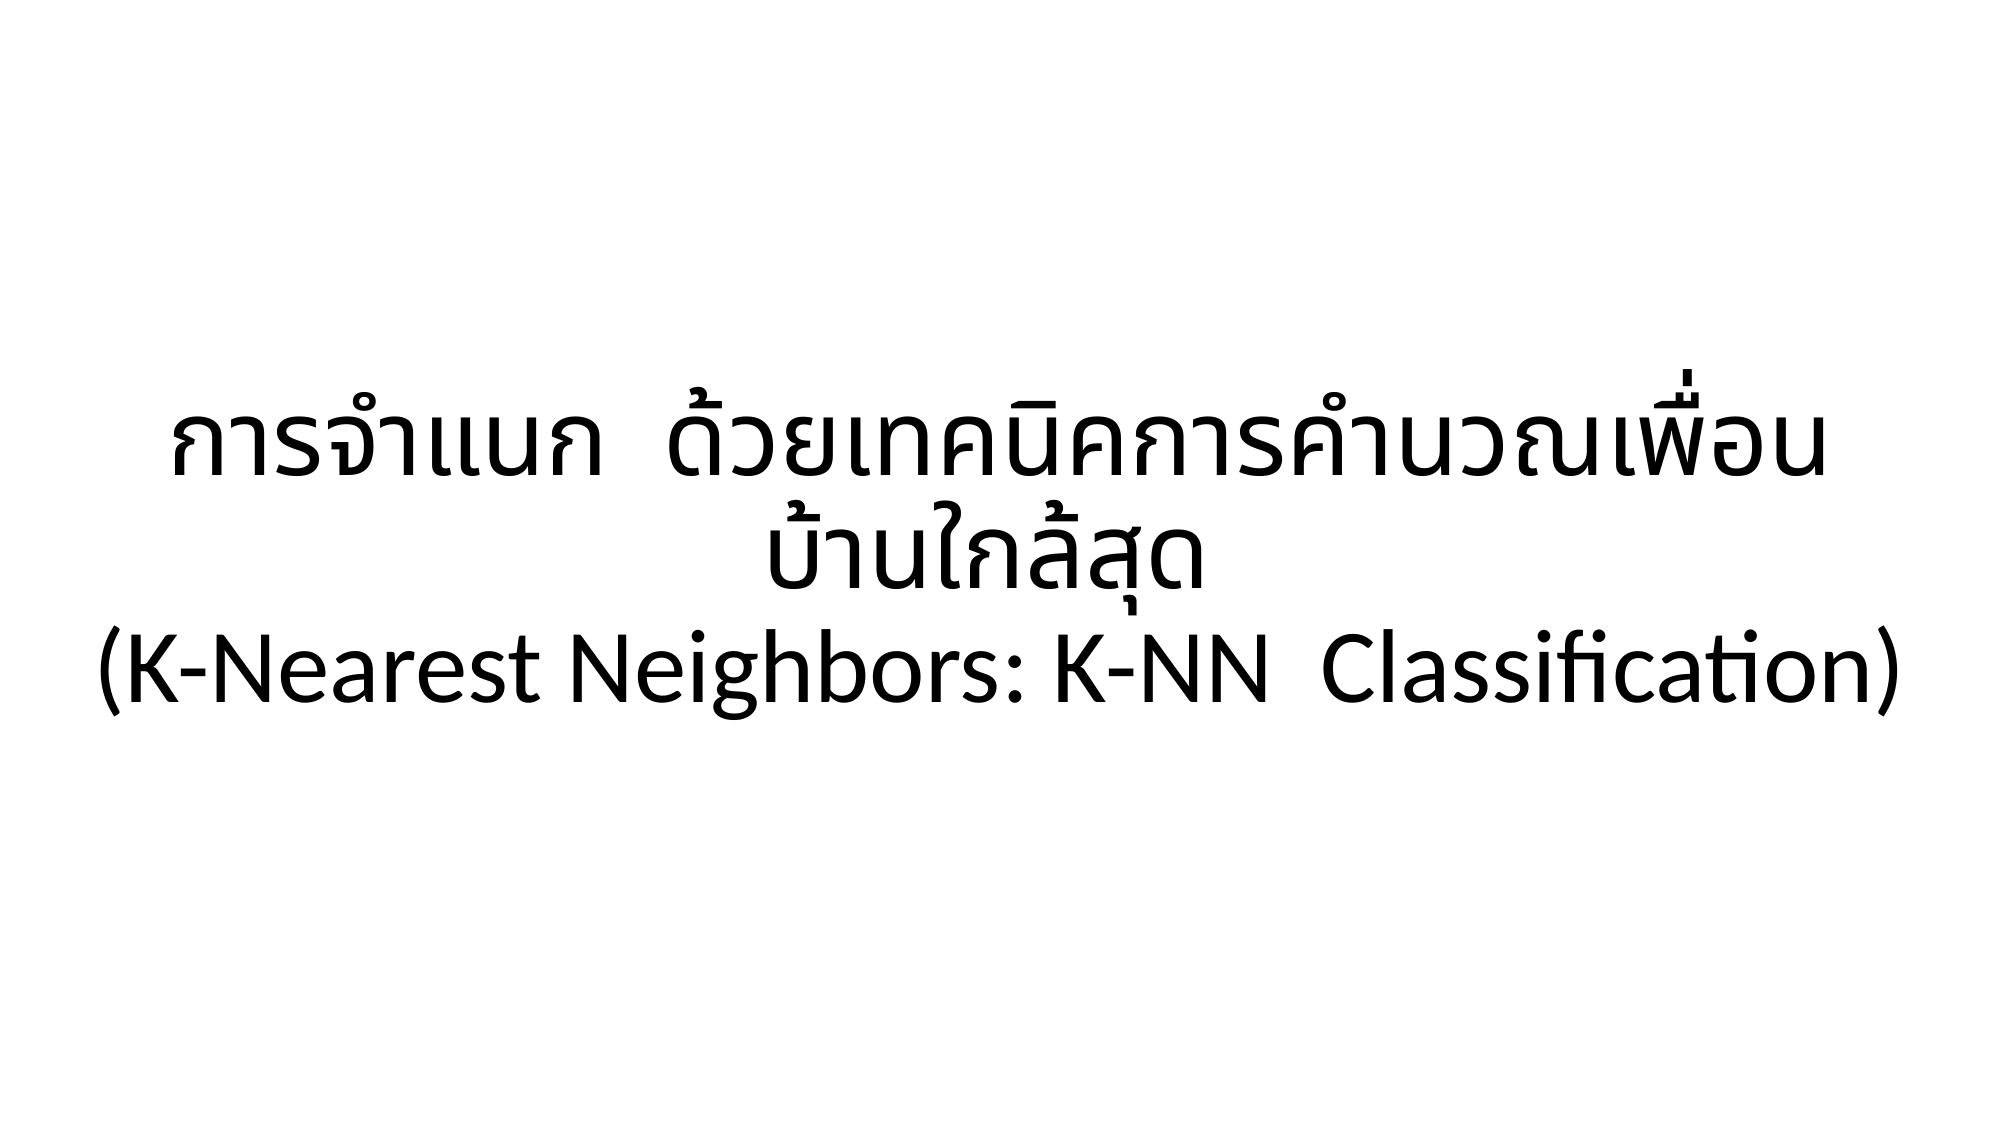

# การจำแนก  ด้วยเทคนิคการคำนวณเพื่อนบ้านใกล้สุด (K-Nearest Neighbors: K-NN  Classification)